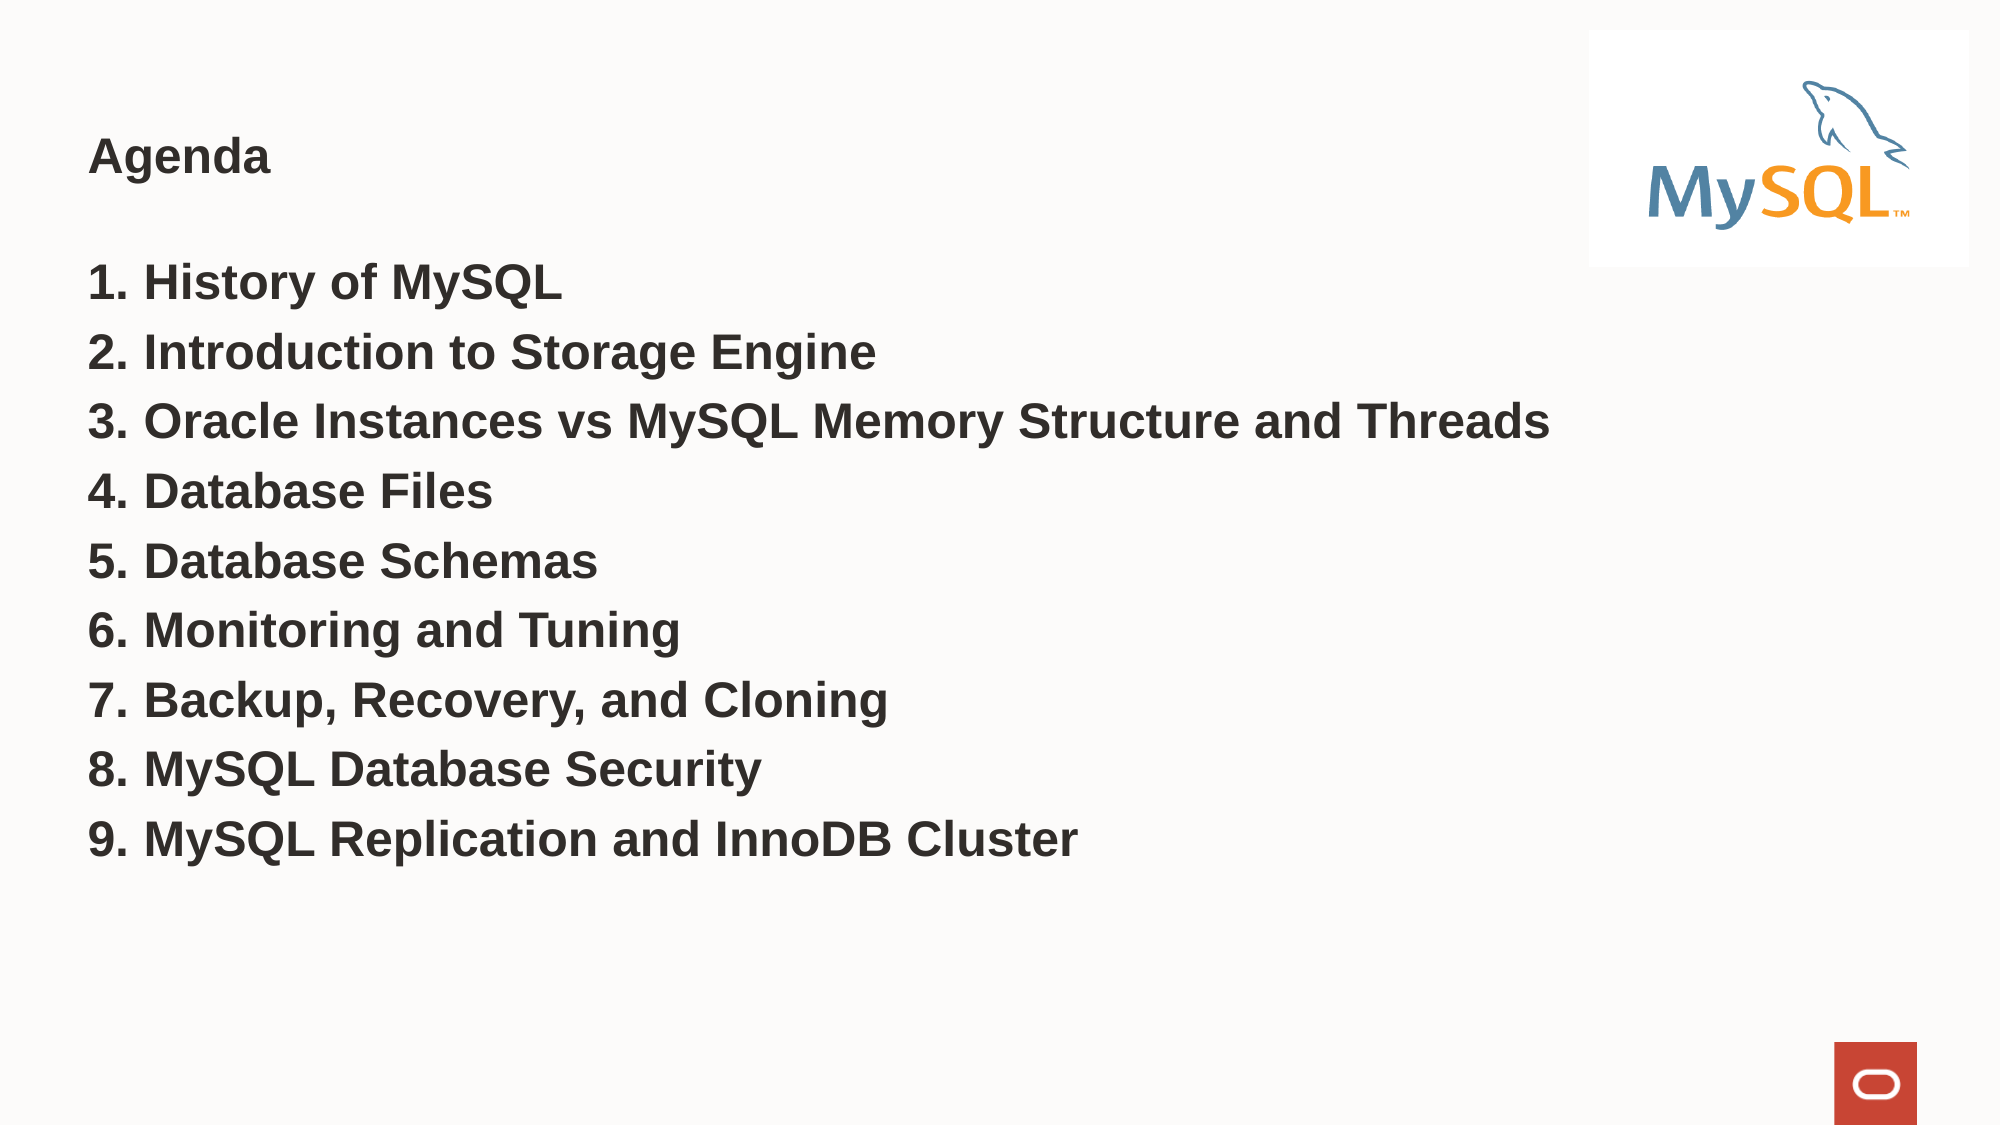

# Agenda
History of MySQL
Introduction to Storage Engine
Oracle Instances vs MySQL Memory Structure and Threads
Database Files
Database Schemas
Monitoring and Tuning
Backup, Recovery, and Cloning
MySQL Database Security
MySQL Replication and InnoDB Cluster